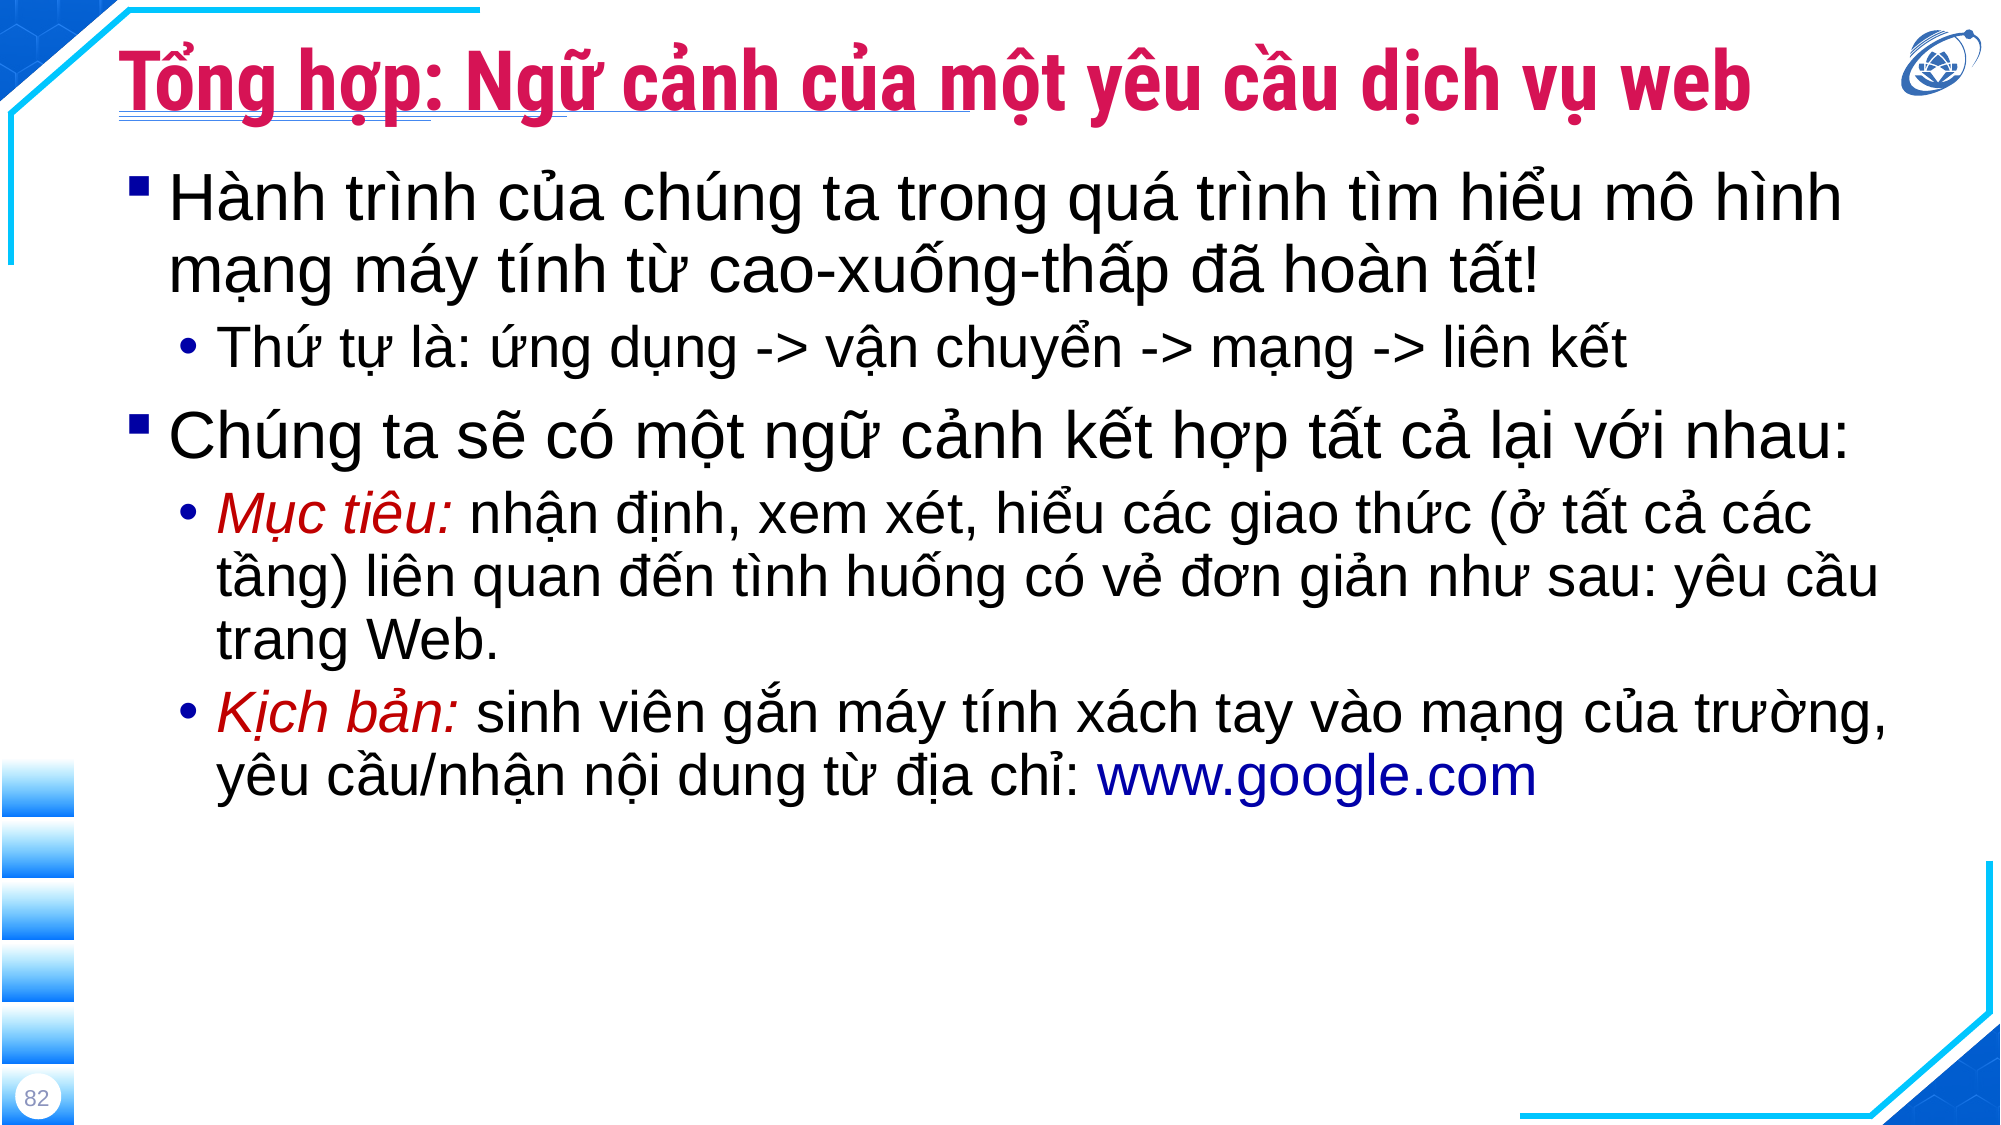

# Tổng hợp: Ngữ cảnh của một yêu cầu dịch vụ web
Hành trình của chúng ta trong quá trình tìm hiểu mô hình mạng máy tính từ cao-xuống-thấp đã hoàn tất!
Thứ tự là: ứng dụng -> vận chuyển -> mạng -> liên kết
Chúng ta sẽ có một ngữ cảnh kết hợp tất cả lại với nhau:
Mục tiêu: nhận định, xem xét, hiểu các giao thức (ở tất cả các tầng) liên quan đến tình huống có vẻ đơn giản như sau: yêu cầu trang Web.
Kịch bản: sinh viên gắn máy tính xách tay vào mạng của trường, yêu cầu/nhận nội dung từ địa chỉ: www.google.com

82